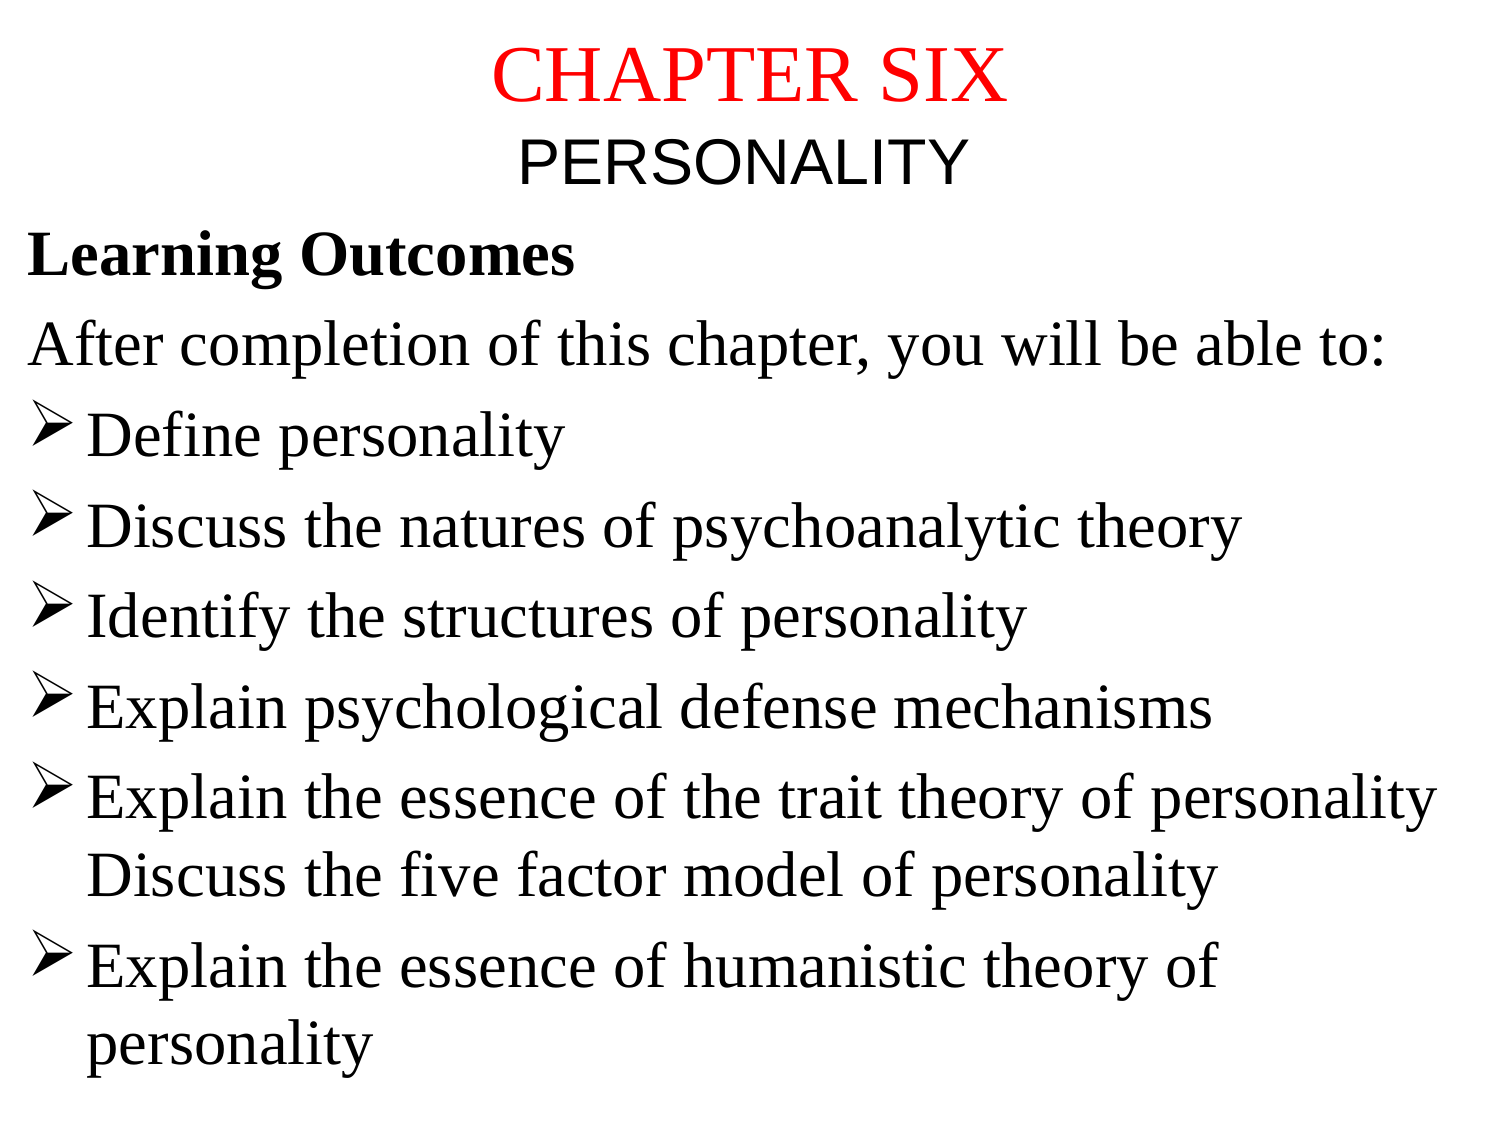

# CHAPTER SIX
PERSONALITY
Learning Outcomes
After completion of this chapter, you will be able to:
Define personality
Discuss the natures of psychoanalytic theory
Identify the structures of personality
Explain psychological defense mechanisms
Explain the essence of the trait theory of personality Discuss the five factor model of personality
Explain the essence of humanistic theory of personality